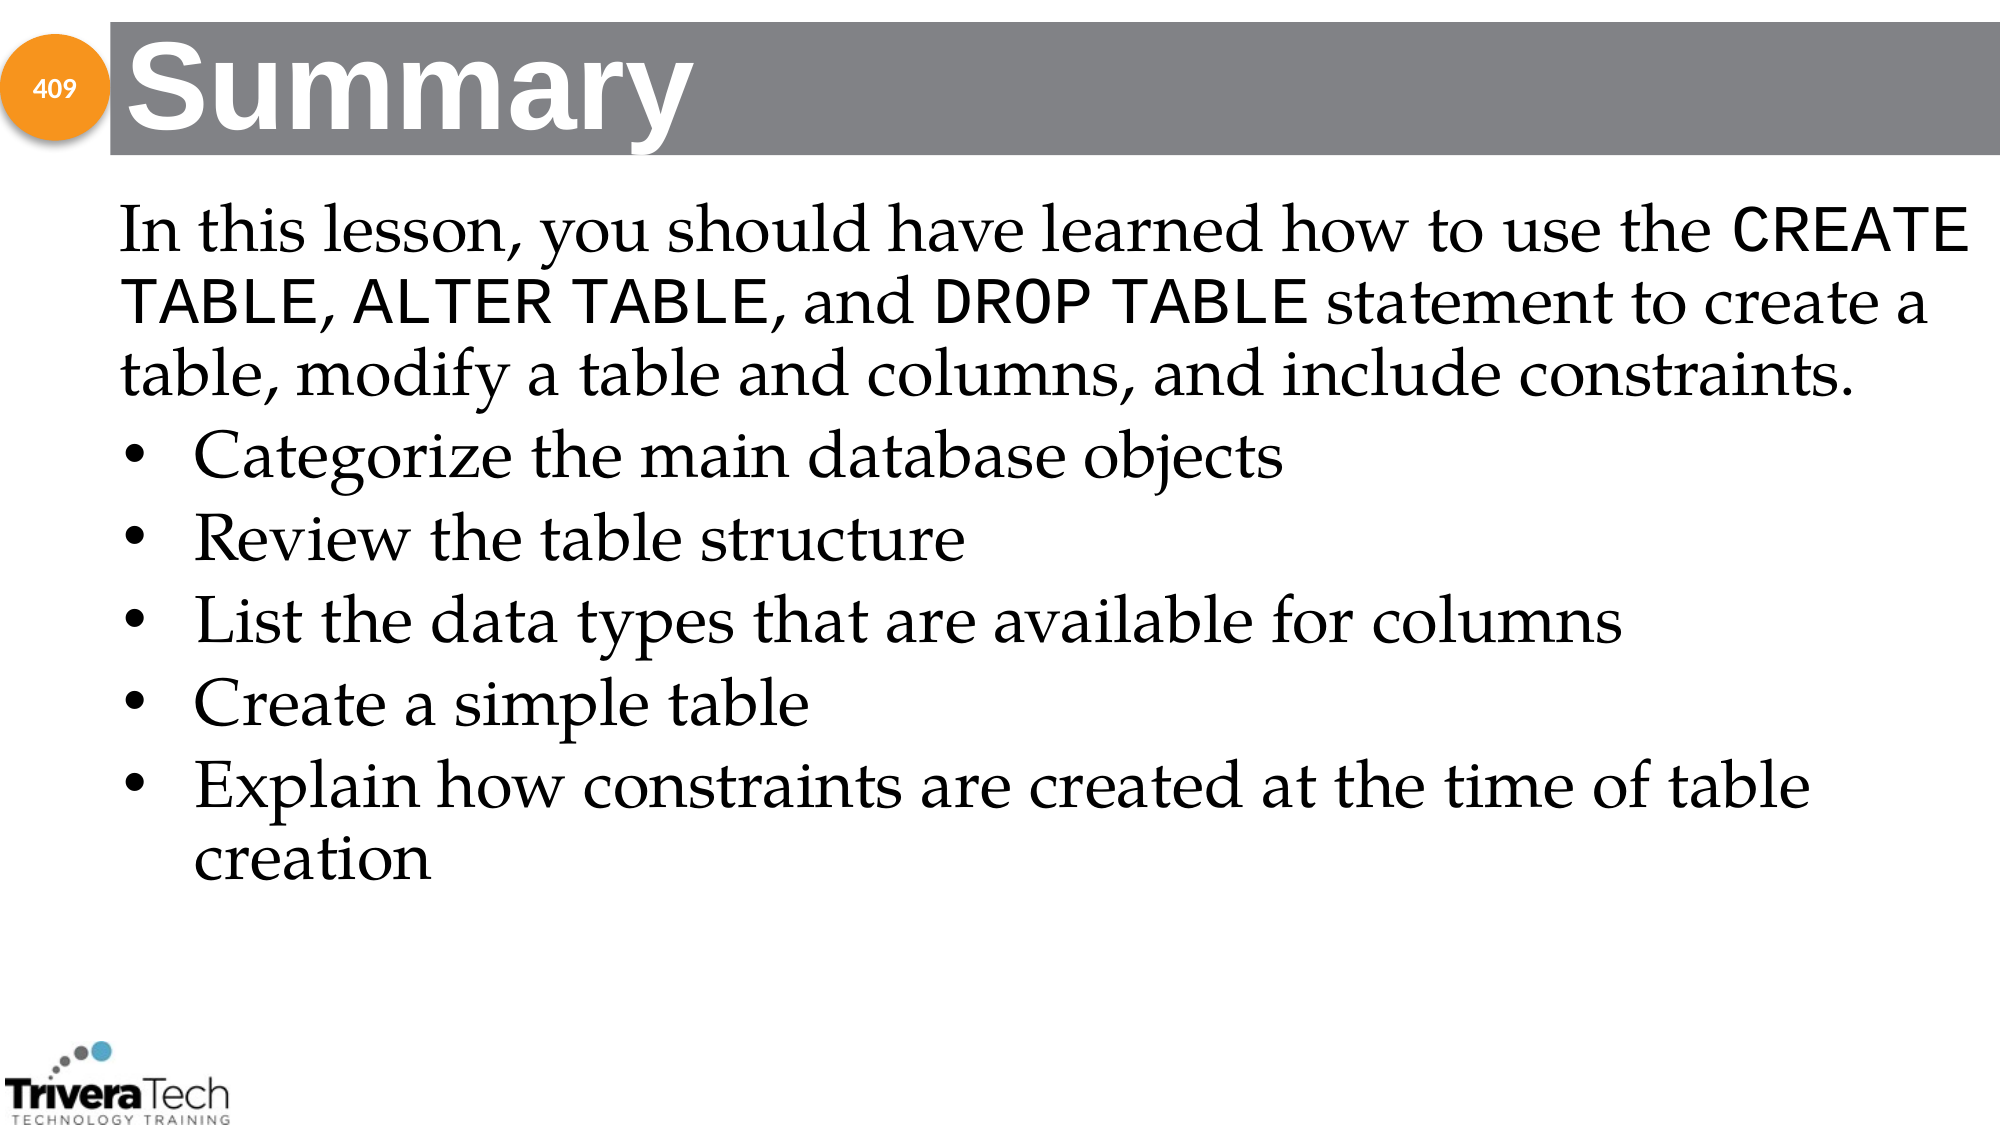

# Summary
409
In this lesson, you should have learned how to use the CREATE TABLE, ALTER TABLE, and DROP TABLE statement to create a table, modify a table and columns, and include constraints.
Categorize the main database objects
Review the table structure
List the data types that are available for columns
Create a simple table
Explain how constraints are created at the time of table creation